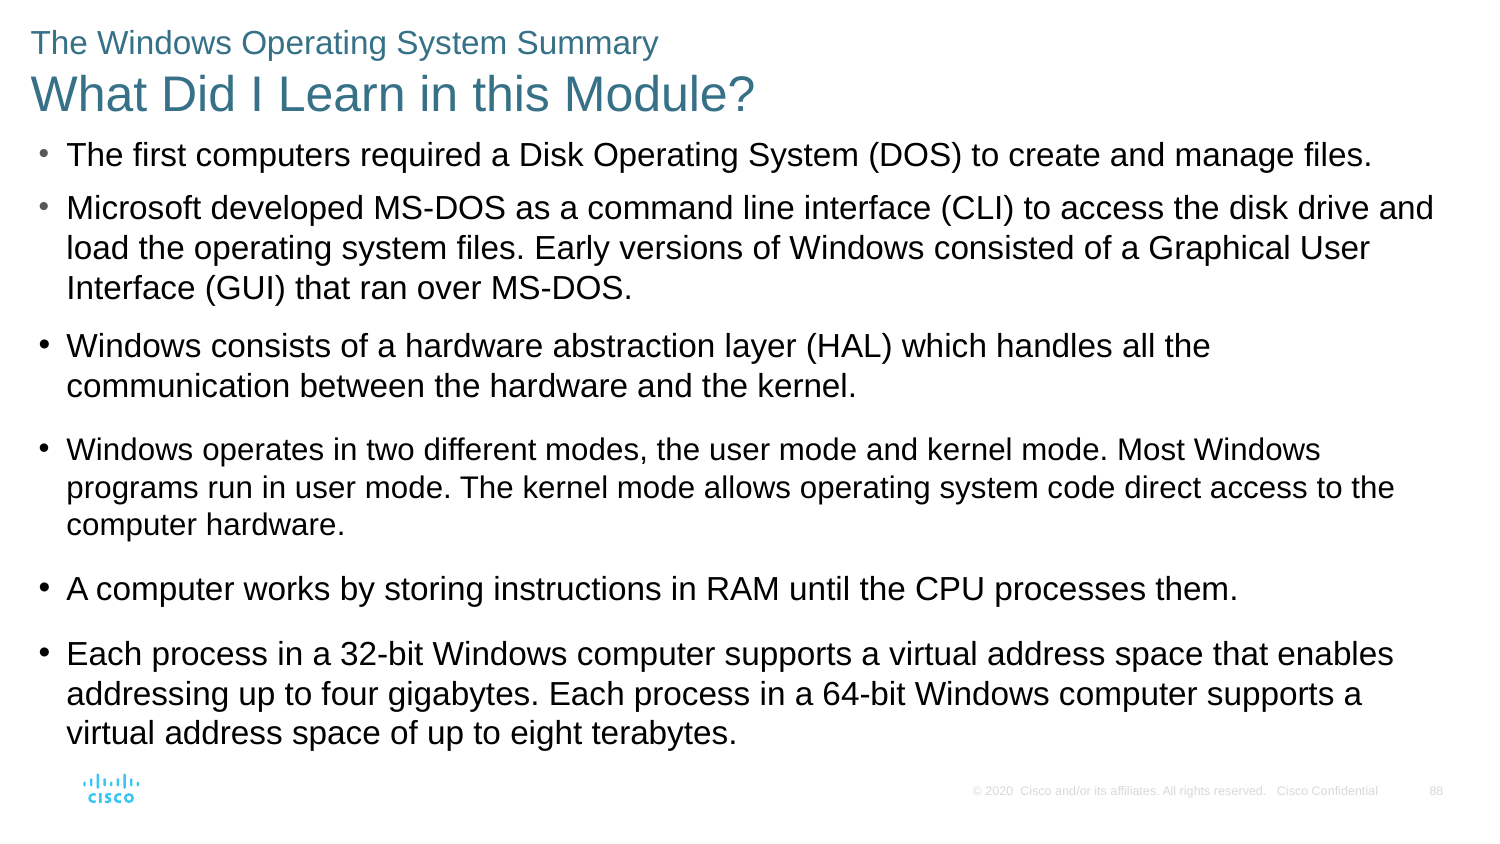

# The Windows Operating System Summary What Did I Learn in this Module?
The first computers required a Disk Operating System (DOS) to create and manage files.
Microsoft developed MS-DOS as a command line interface (CLI) to access the disk drive and load the operating system files. Early versions of Windows consisted of a Graphical User Interface (GUI) that ran over MS-DOS.
Windows consists of a hardware abstraction layer (HAL) which handles all the communication between the hardware and the kernel.
Windows operates in two different modes, the user mode and kernel mode. Most Windows programs run in user mode. The kernel mode allows operating system code direct access to the computer hardware.
A computer works by storing instructions in RAM until the CPU processes them.
Each process in a 32-bit Windows computer supports a virtual address space that enables addressing up to four gigabytes. Each process in a 64-bit Windows computer supports a virtual address space of up to eight terabytes.